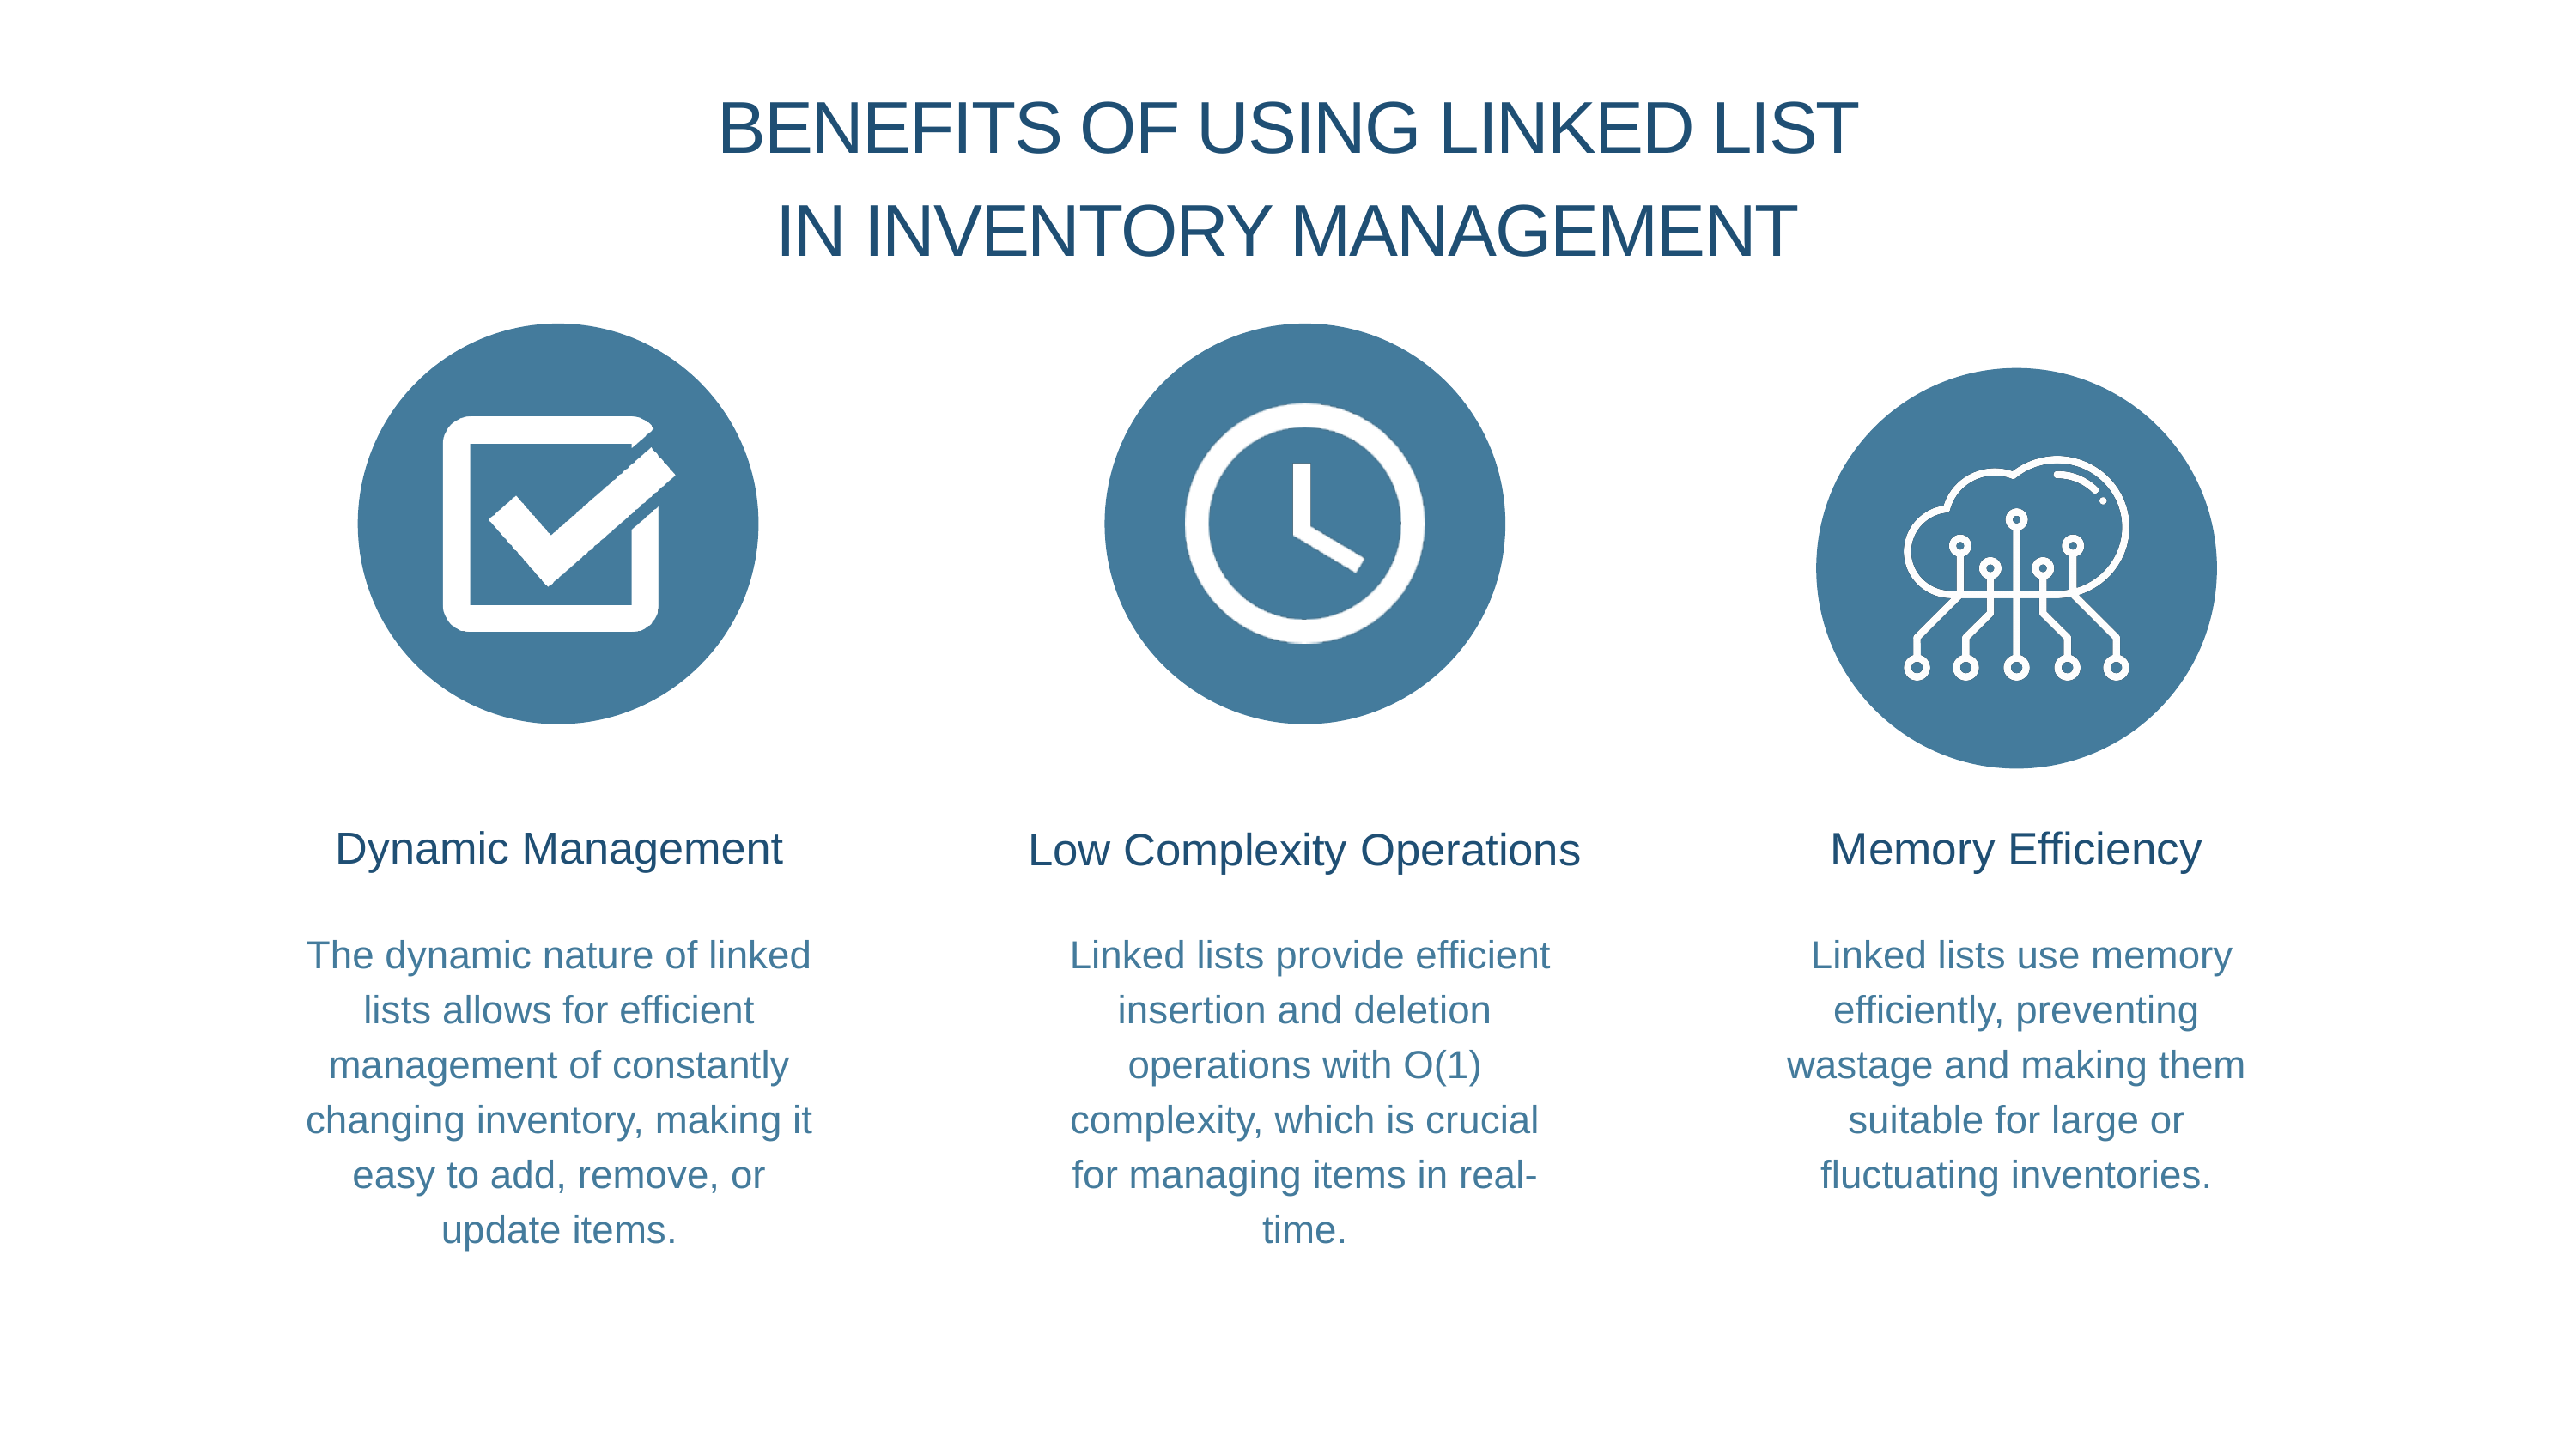

BENEFITS OF USING LINKED LIST IN INVENTORY MANAGEMENT

Dynamic Management
Memory Efficiency
Low Complexity Operations
The dynamic nature of linked lists allows for efficient management of constantly changing inventory, making it easy to add, remove, or update items.
 Linked lists provide efficient insertion and deletion operations with O(1) complexity, which is crucial for managing items in real-time.
 Linked lists use memory efficiently, preventing wastage and making them suitable for large or fluctuating inventories.